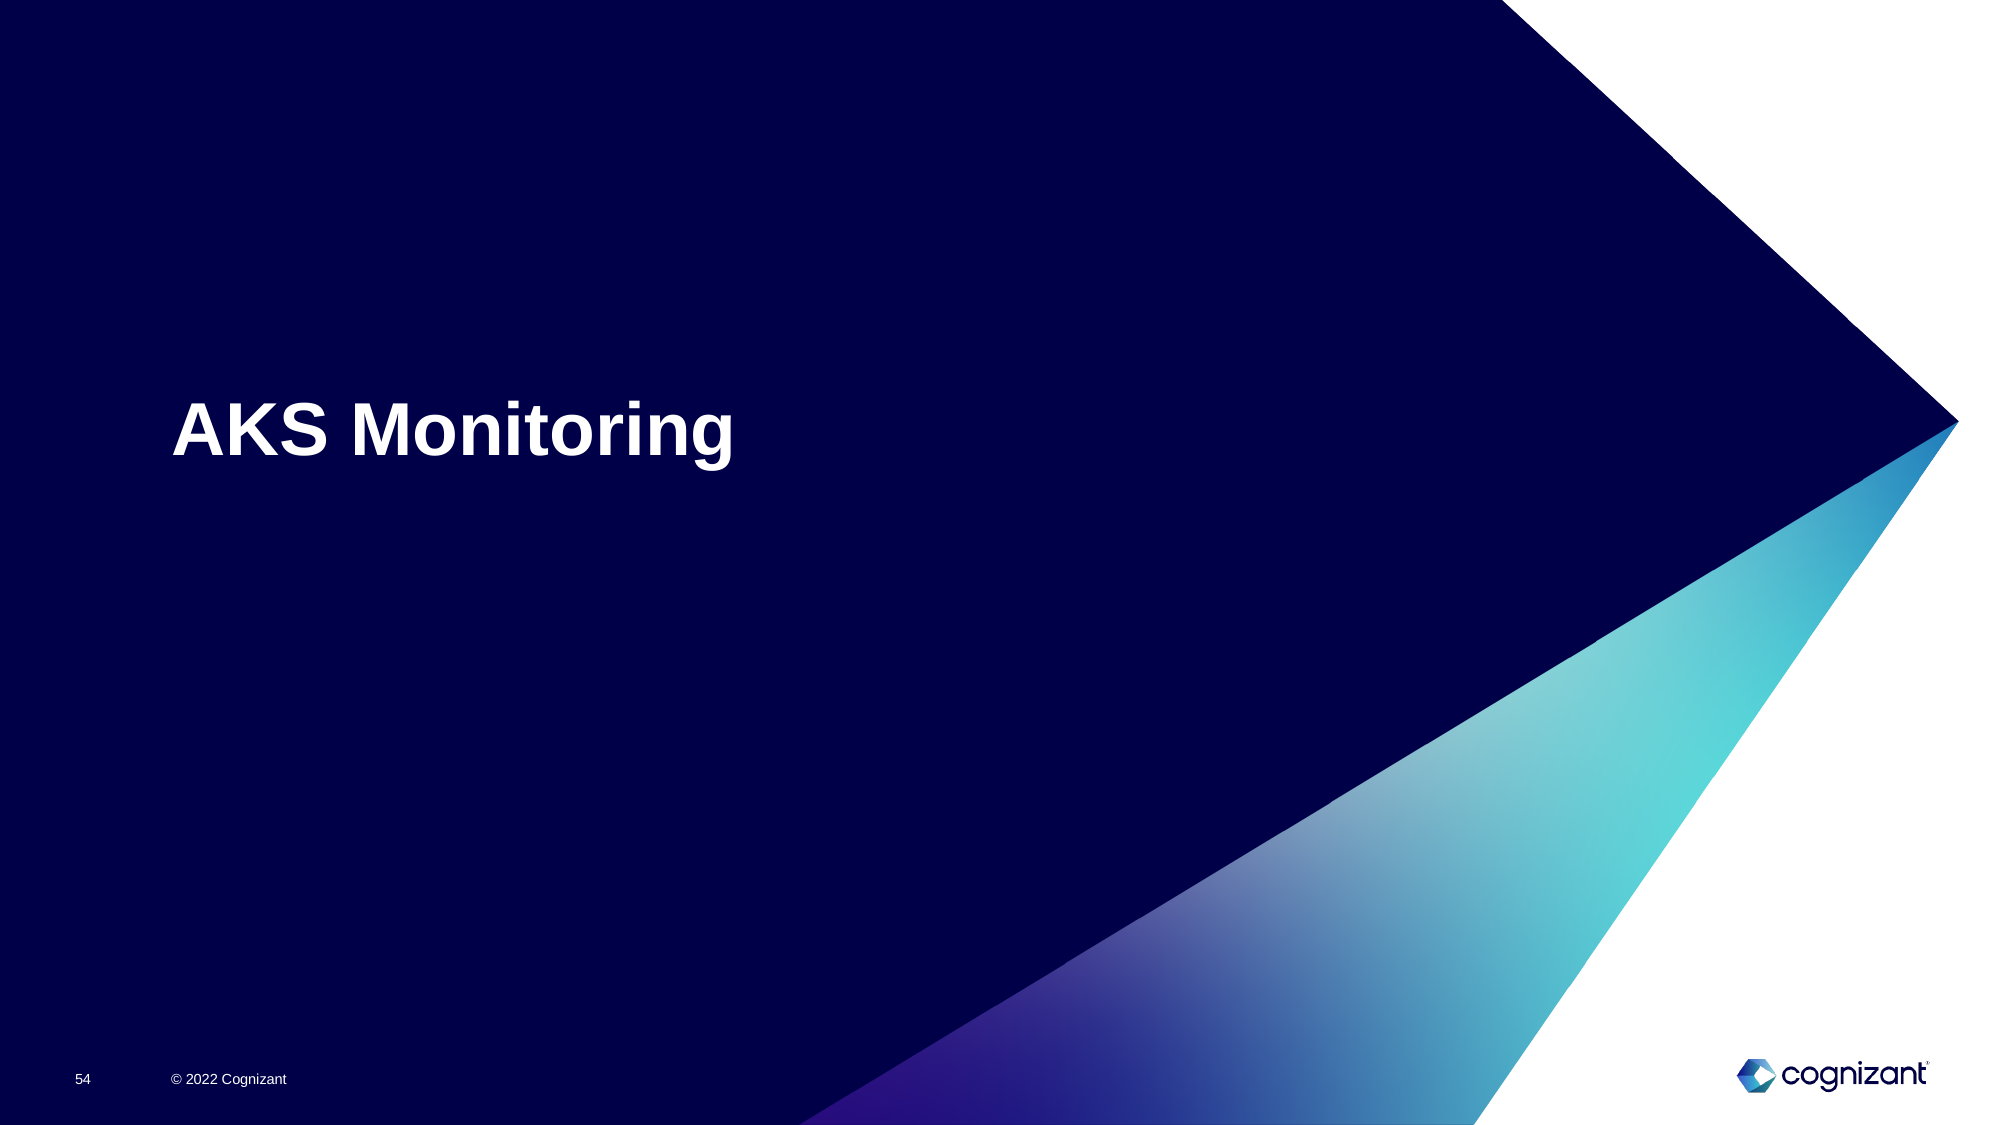

# AKS Monitoring
© 2022 Cognizant
54